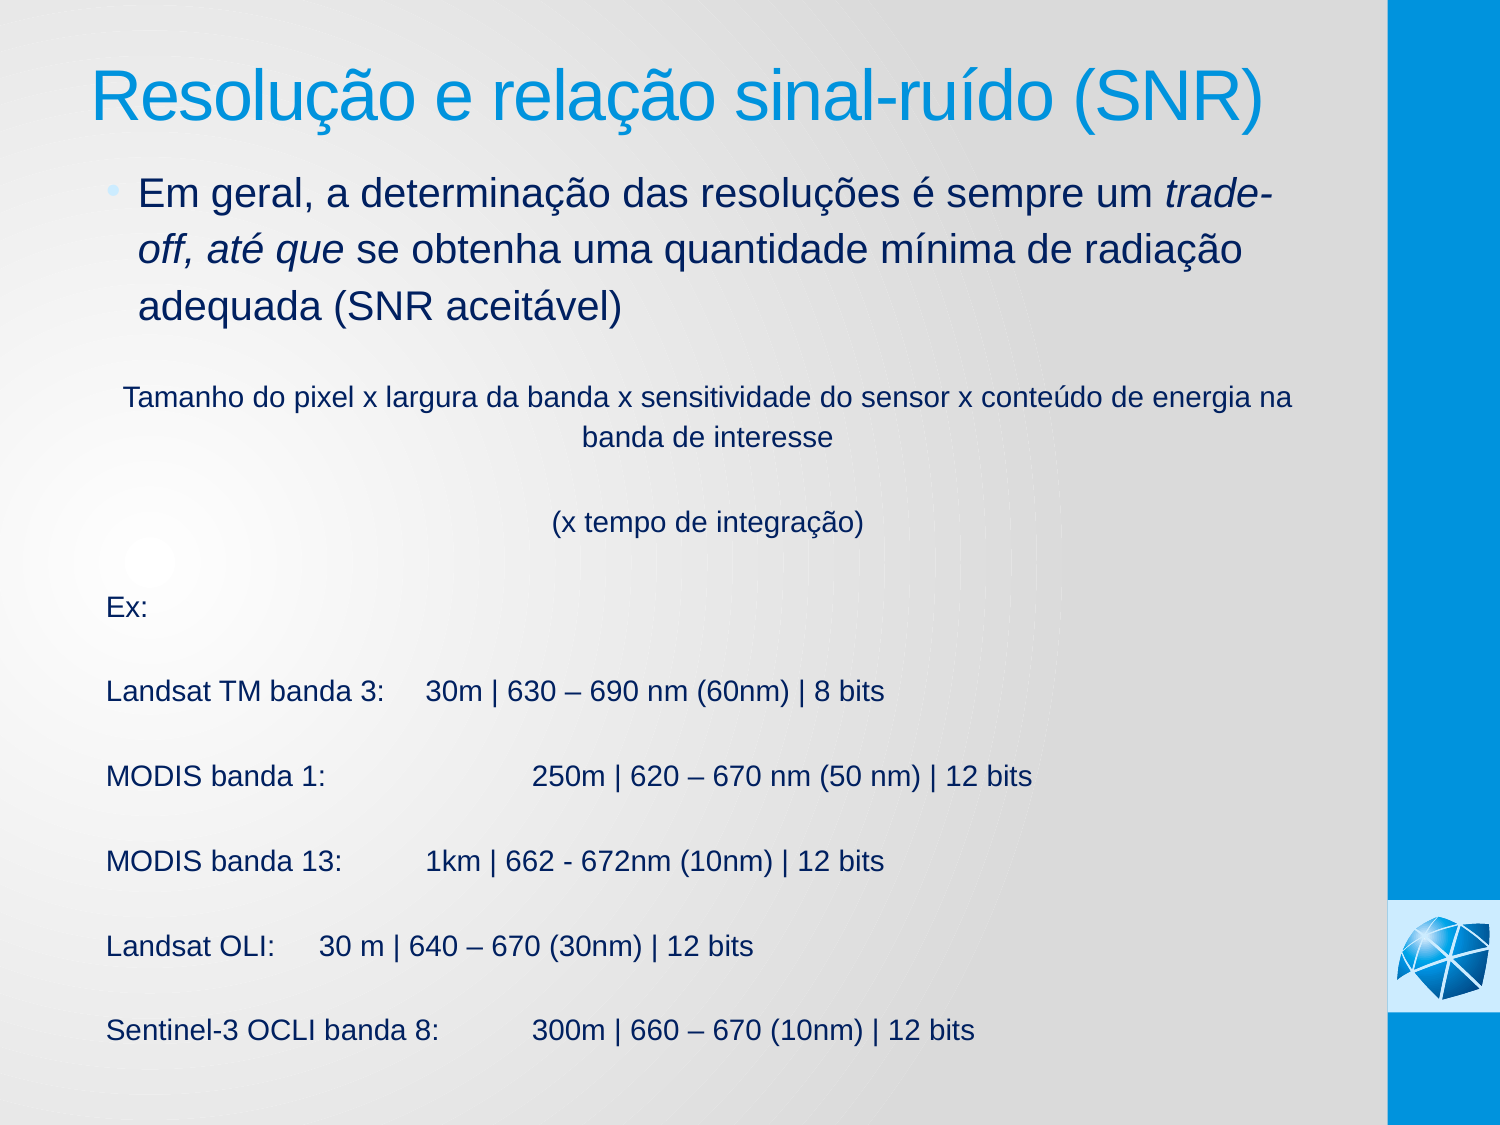

# Resolução e relação sinal-ruído (SNR)
Em geral, a determinação das resoluções é sempre um trade-off, até que se obtenha uma quantidade mínima de radiação adequada (SNR aceitável)
Tamanho do pixel x largura da banda x sensitividade do sensor x conteúdo de energia na banda de interesse
(x tempo de integração)
Ex:
Landsat TM banda 3: 	30m | 630 – 690 nm (60nm) | 8 bits
MODIS banda 1: 		250m | 620 – 670 nm (50 nm) | 12 bits
MODIS banda 13: 	1km | 662 - 672nm (10nm) | 12 bits
Landsat OLI:		30 m | 640 – 670 (30nm) | 12 bits
Sentinel-3 OCLI banda 8: 	300m | 660 – 670 (10nm) | 12 bits